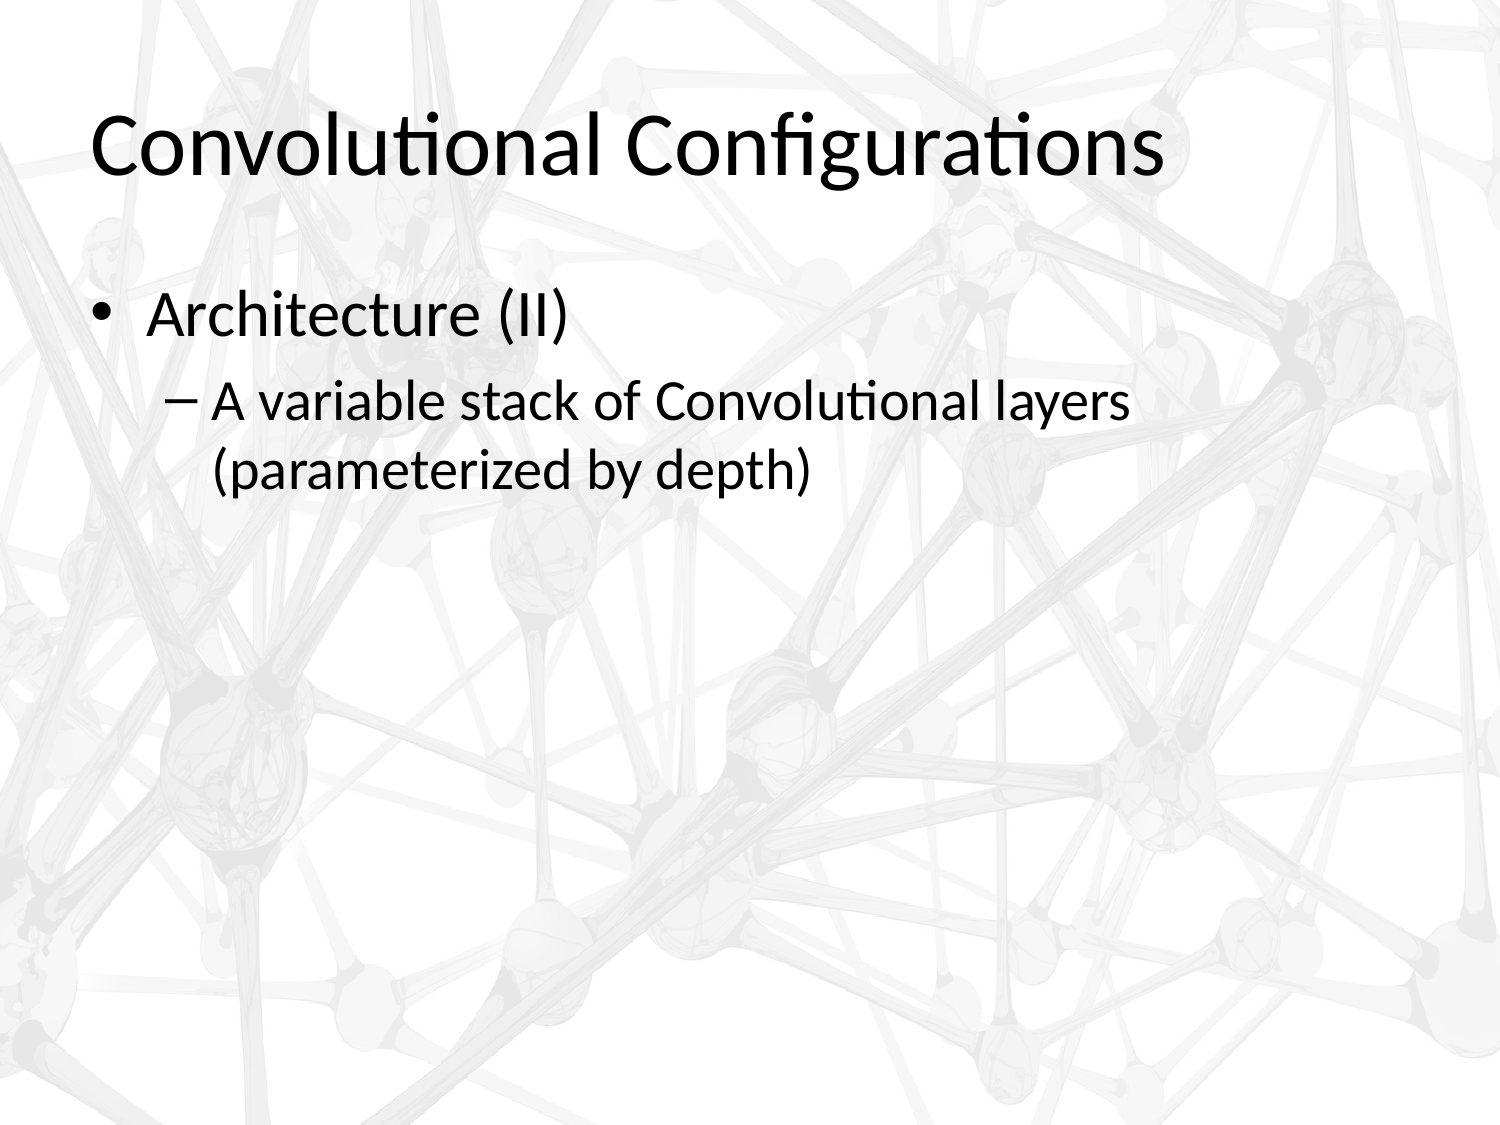

# Convolutional Configurations
Architecture (II)
A variable stack of Convolutional layers  (parameterized by depth)